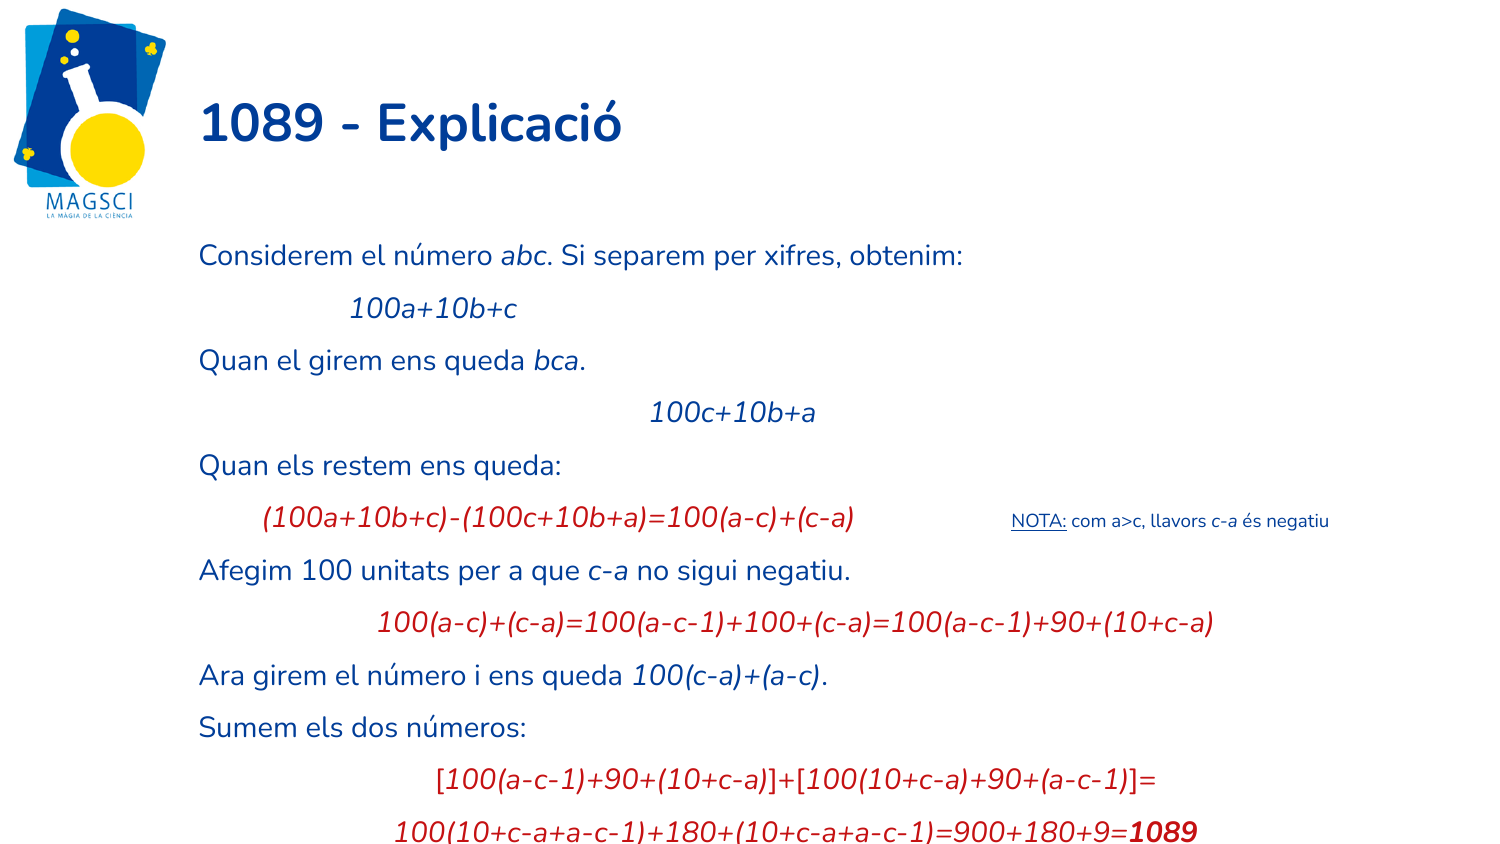

# 1089 - Explicació
Considerem el número abc. Si separem per xifres, obtenim:			100a+10b+c
Quan el girem ens queda bca.								100c+10b+a
Quan els restem ens queda:
(100a+10b+c)-(100c+10b+a)=100(a-c)+(c-a)		NOTA: com a>c, llavors c-a és negatiu
Afegim 100 unitats per a que c-a no sigui negatiu.
100(a-c)+(c-a)=100(a-c-1)+100+(c-a)=100(a-c-1)+90+(10+c-a)
Ara girem el número i ens queda 100(c-a)+(a-c).
Sumem els dos números:
[100(a-c-1)+90+(10+c-a)]+[100(10+c-a)+90+(a-c-1)]=
100(10+c-a+a-c-1)+180+(10+c-a+a-c-1)=900+180+9=1089